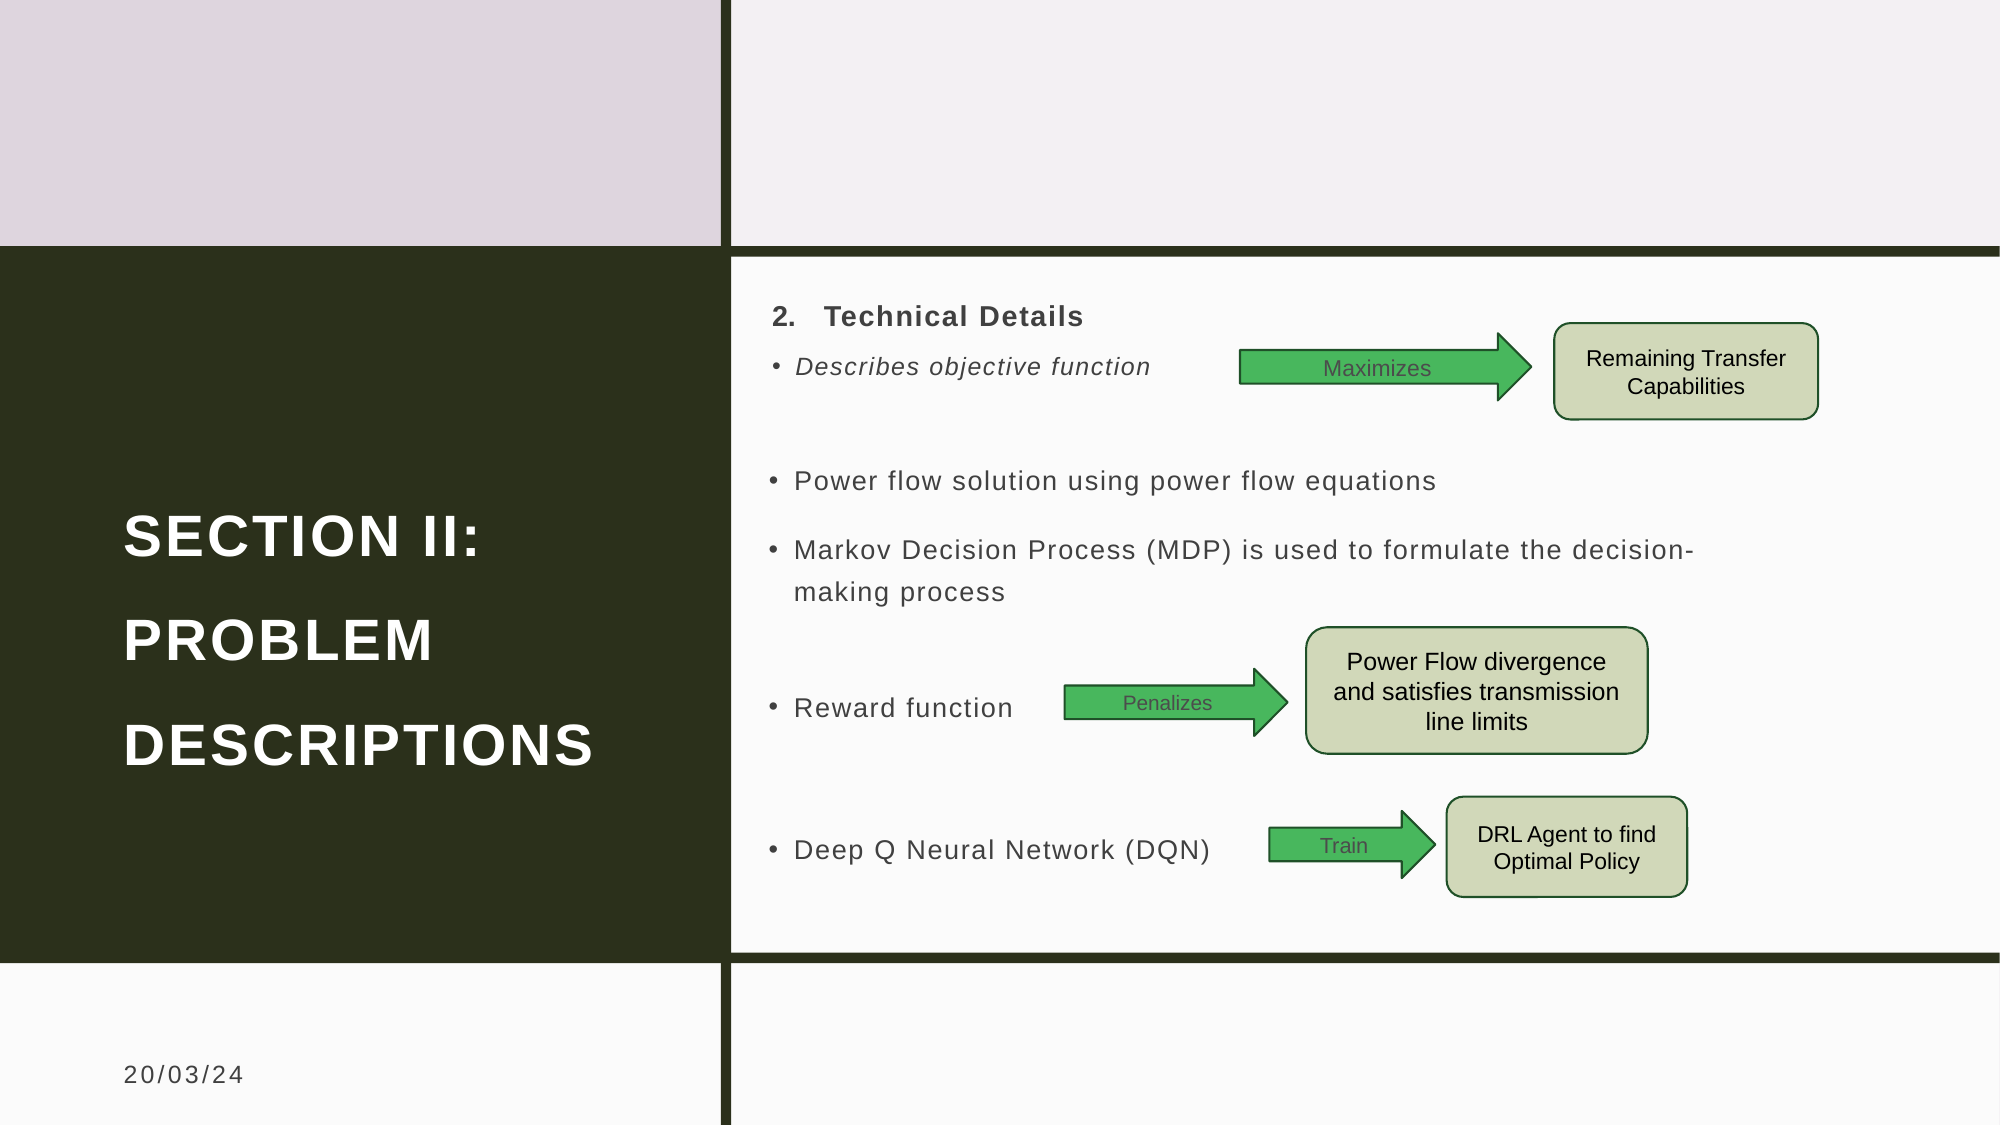

Technical Details
Describes objective function
# SECTION II: PROBLEM DESCRIPTIONS
Remaining Transfer Capabilities
Maximizes
Power flow solution using power flow equations
Markov Decision Process (MDP) is used to formulate the decision-making process
Power Flow divergence and satisfies transmission line limits
Penalizes
Reward function
DRL Agent to find Optimal Policy
Train
Deep Q Neural Network (DQN)

20/03/24
ABHILASH KASHYAP BALASUBRAMANYAM
5